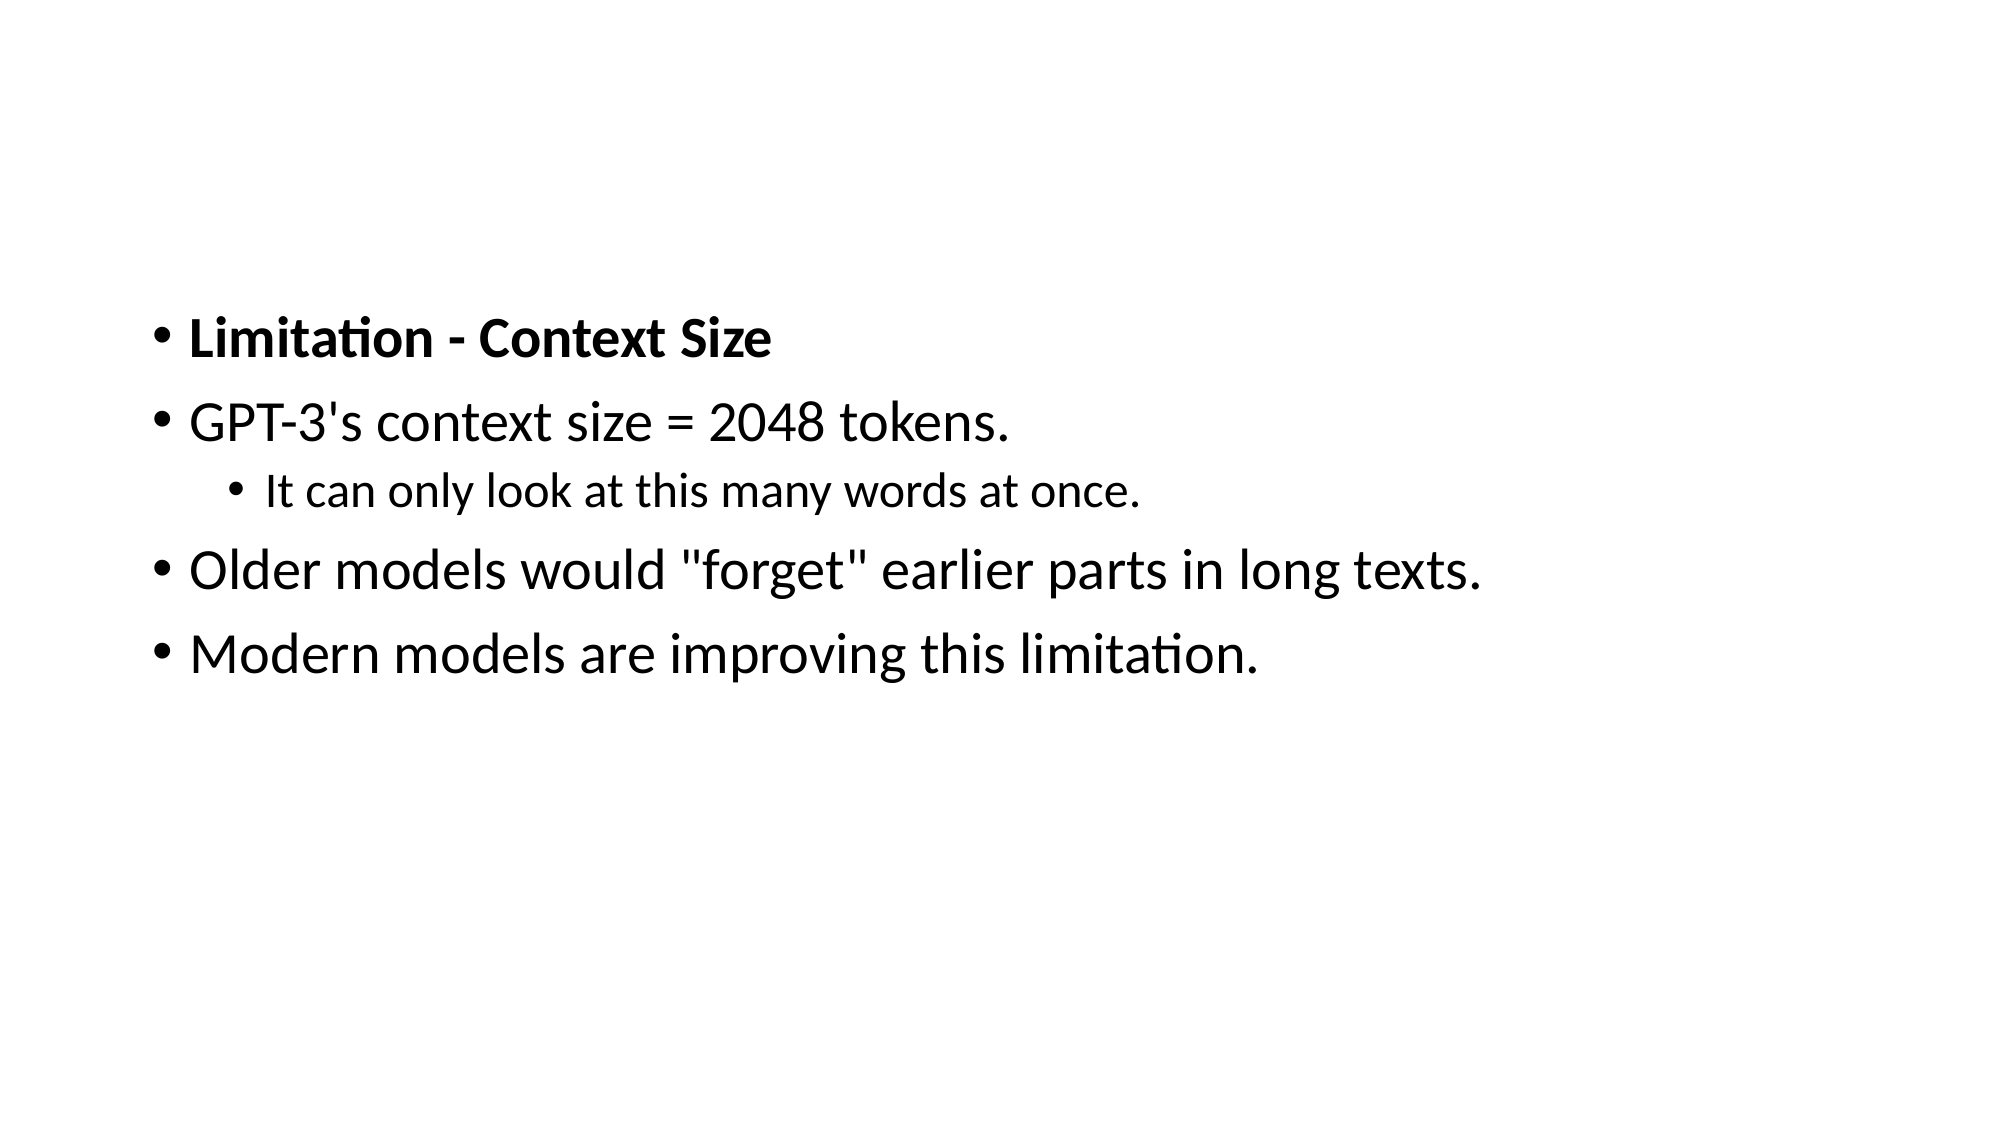

#
Limitation - Context Size
GPT-3's context size = 2048 tokens.
It can only look at this many words at once.
Older models would "forget" earlier parts in long texts.
Modern models are improving this limitation.